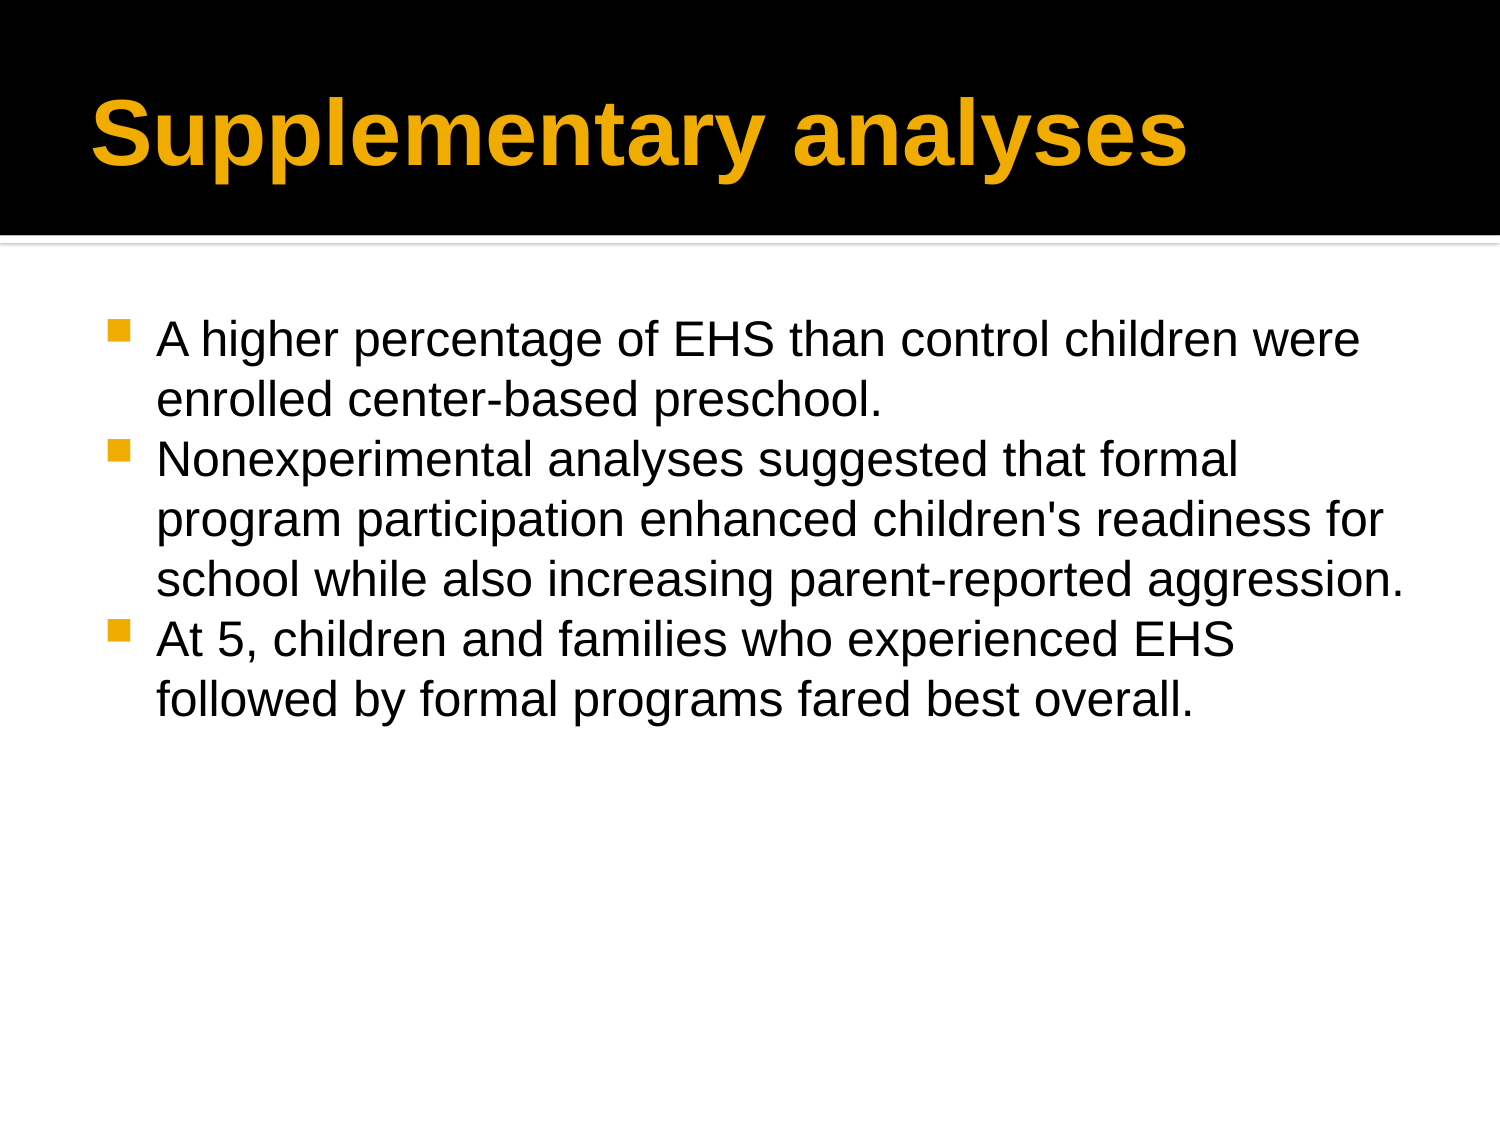

# Supplementary analyses
A higher percentage of EHS than control children were enrolled center-based preschool.
Nonexperimental analyses suggested that formal program participation enhanced children's readiness for school while also increasing parent-reported aggression.
At 5, children and families who experienced EHS followed by formal programs fared best overall.